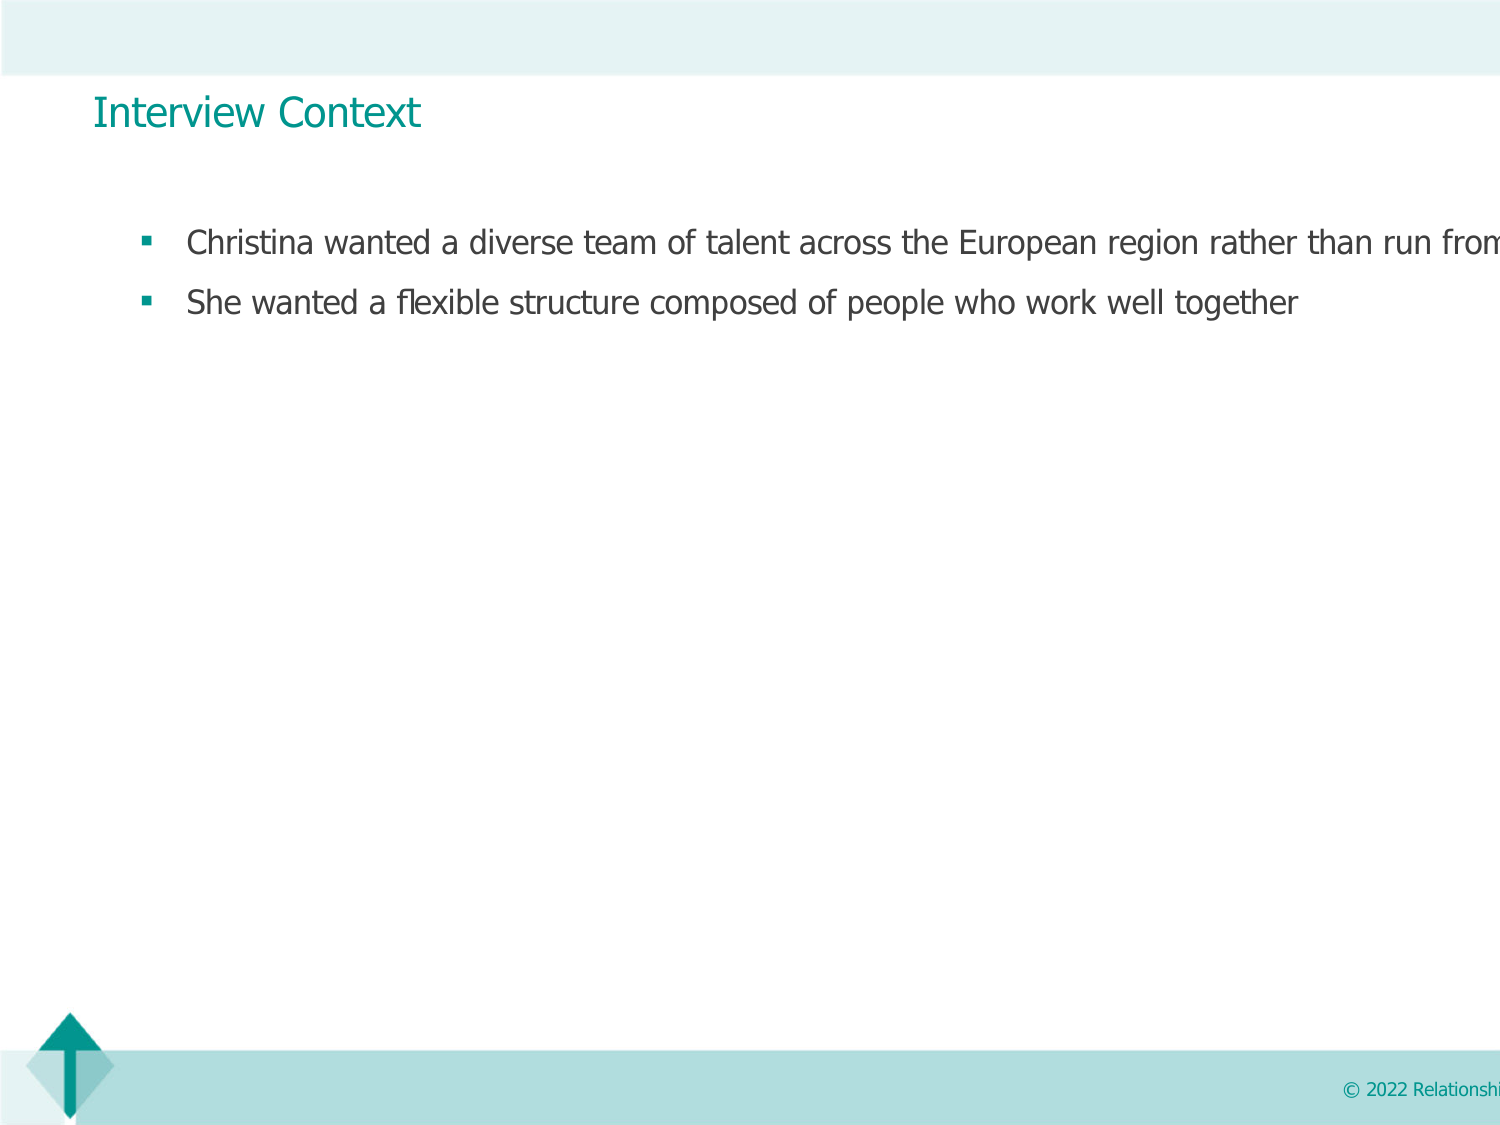

Interview Context

Christina wanted a diverse team of talent across the European region rather than run from one place
She wanted a flexible structure composed of people who work well together
© 2022 Relationship Audits & Management®